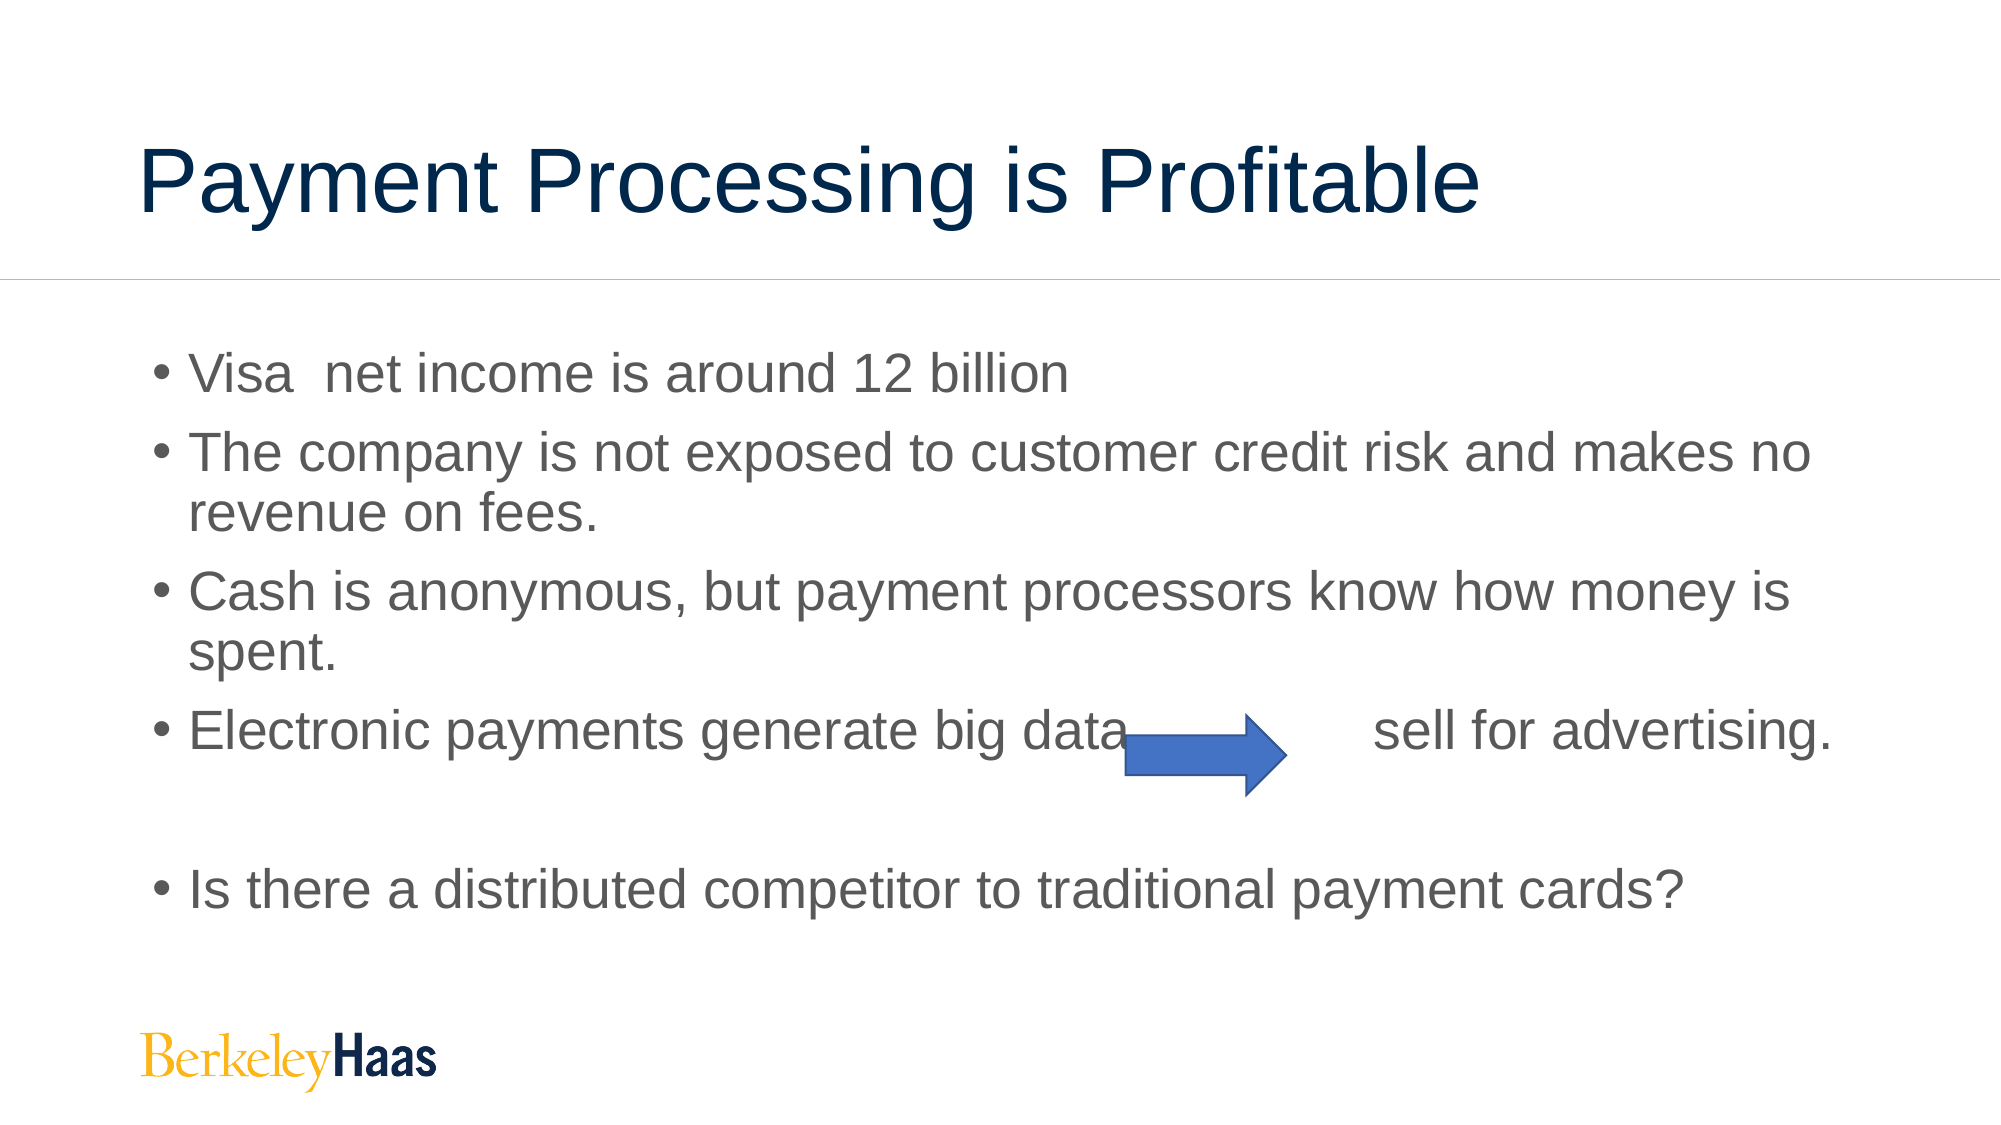

# Payment Processing is Profitable
Visa  net income is around 12 billion
The company is not exposed to customer credit risk and makes no revenue on fees.
Cash is anonymous, but payment processors know how money is spent.
Electronic payments generate big data                sell for advertising.

Is there a distributed competitor to traditional payment cards?